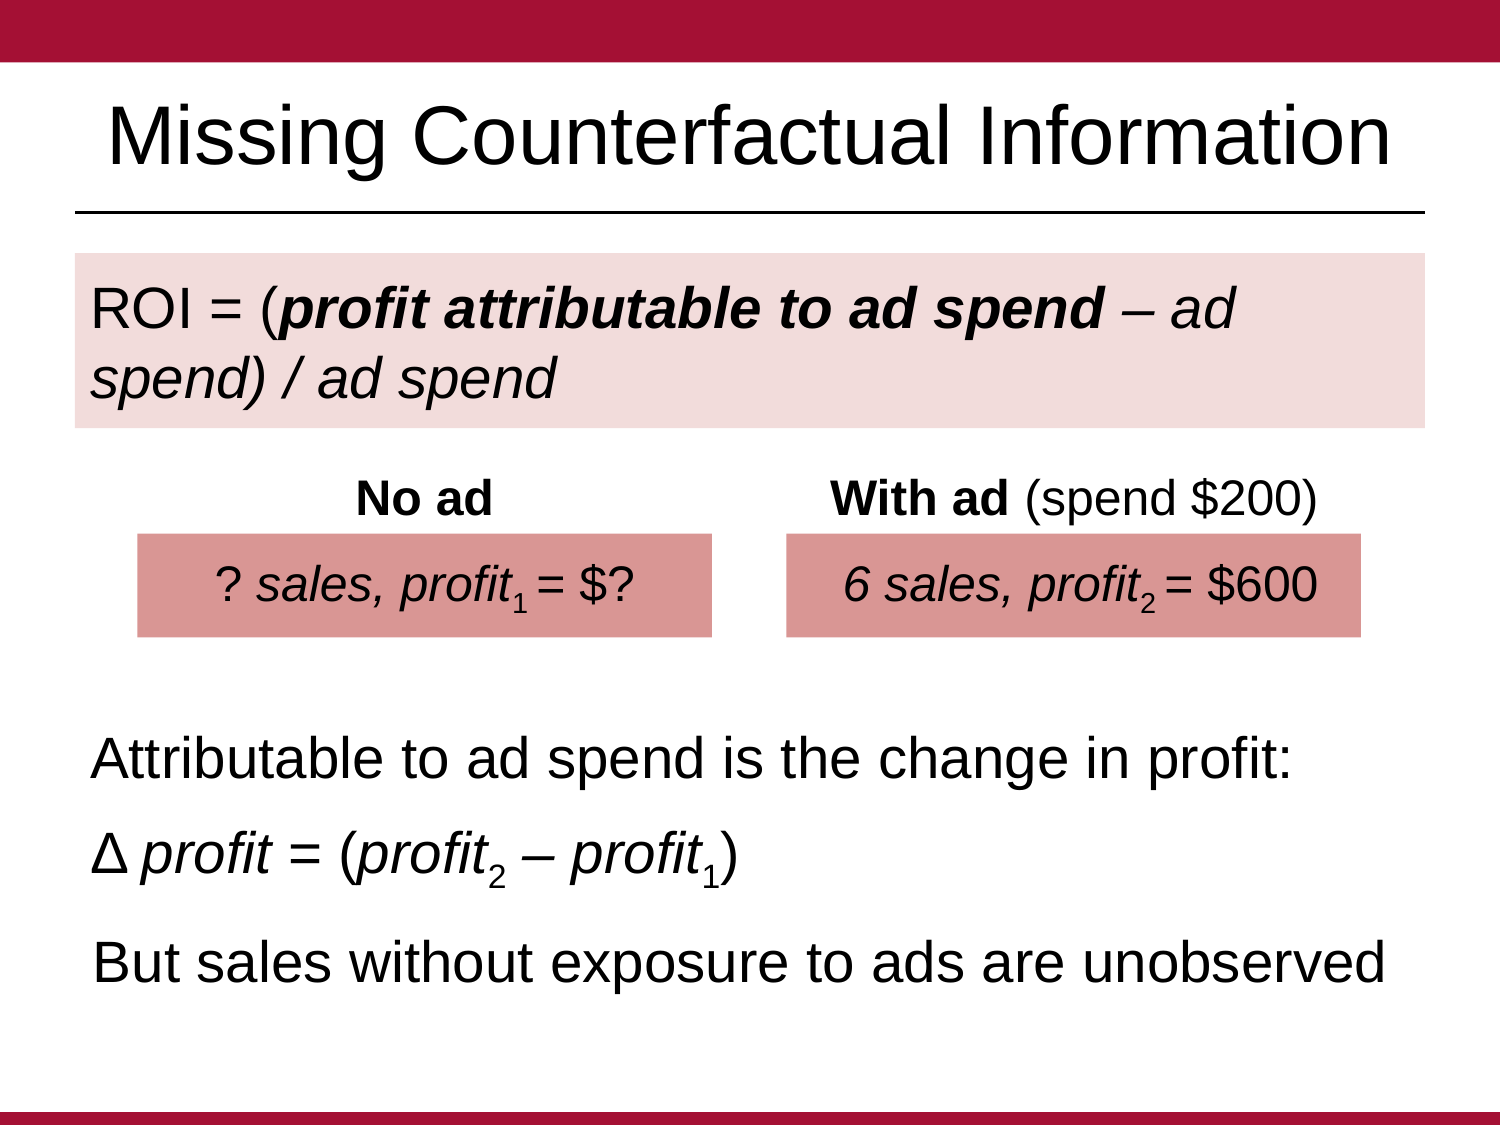

# Missing Counterfactual Information

ROI = (profit attributable to ad spend – ad spend) / ad spend
No ad
With ad (spend $200)
? sales, profit1 = $?
 6 sales, profit2 = $600
Attributable to ad spend is the change in profit:
Δ profit = (profit2 – profit1)
But sales without exposure to ads are unobserved